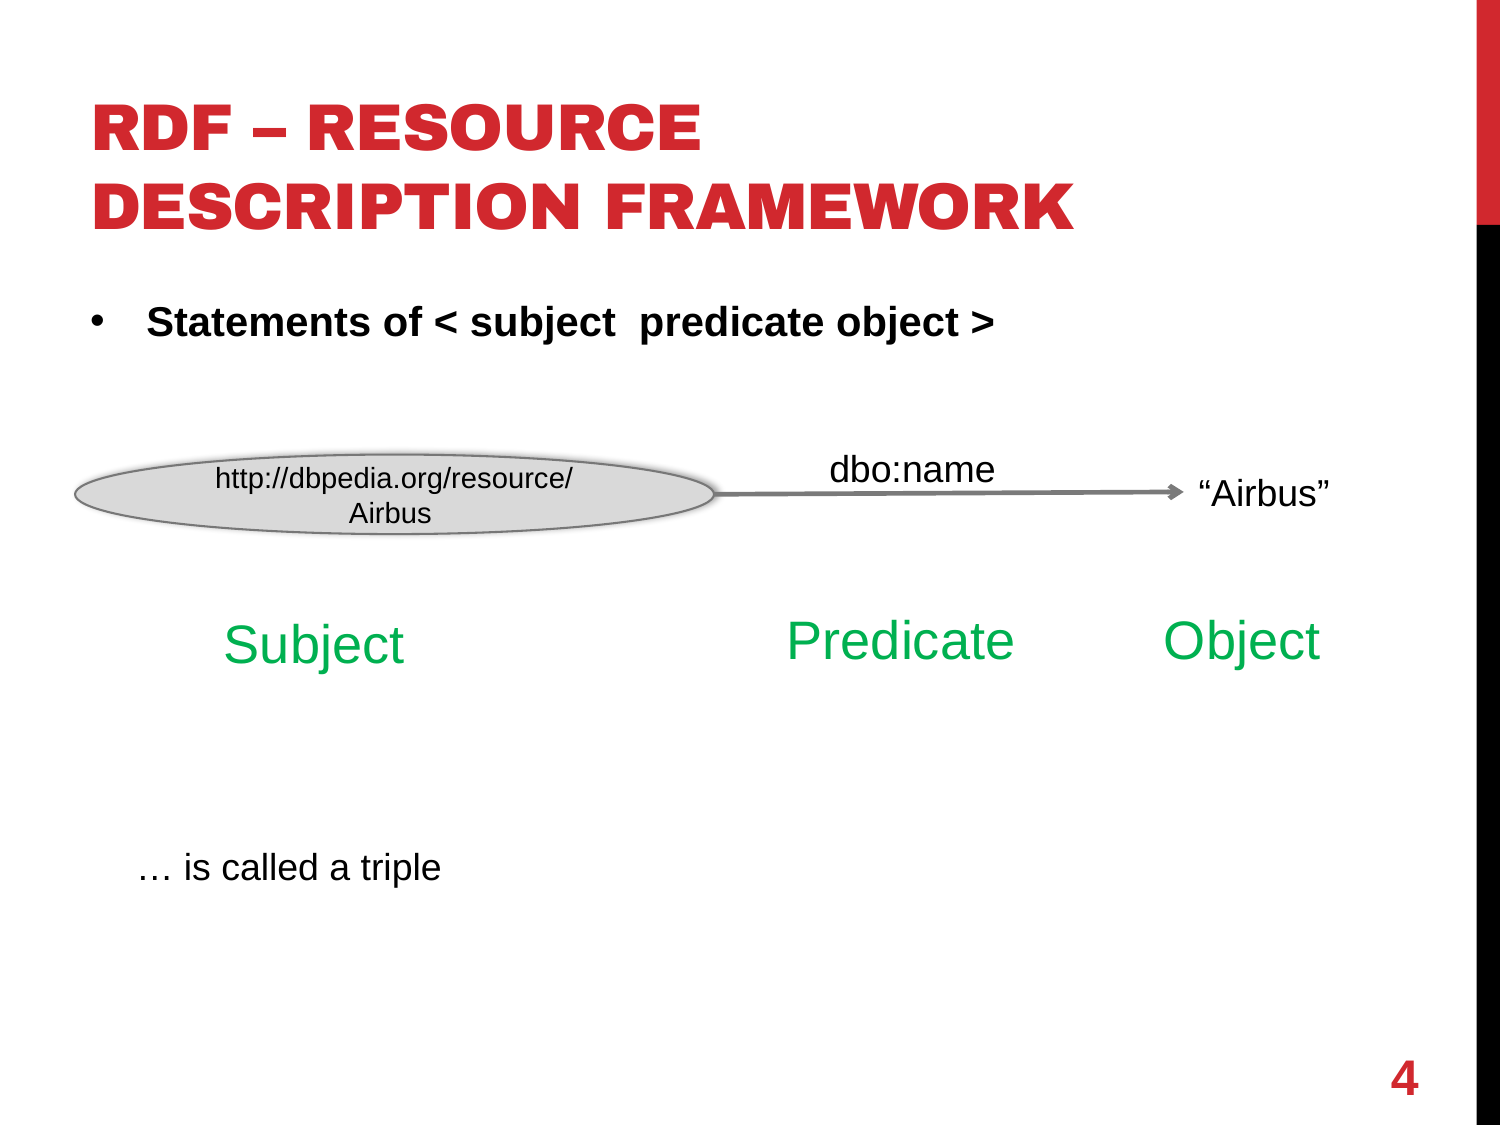

# RDF – Resource Description Framework
Statements of < subject  predicate object >
dbo:name
http://dbpedia.org/resource/Airbus
“Airbus”
Predicate
Object
Subject
… is called a triple
4